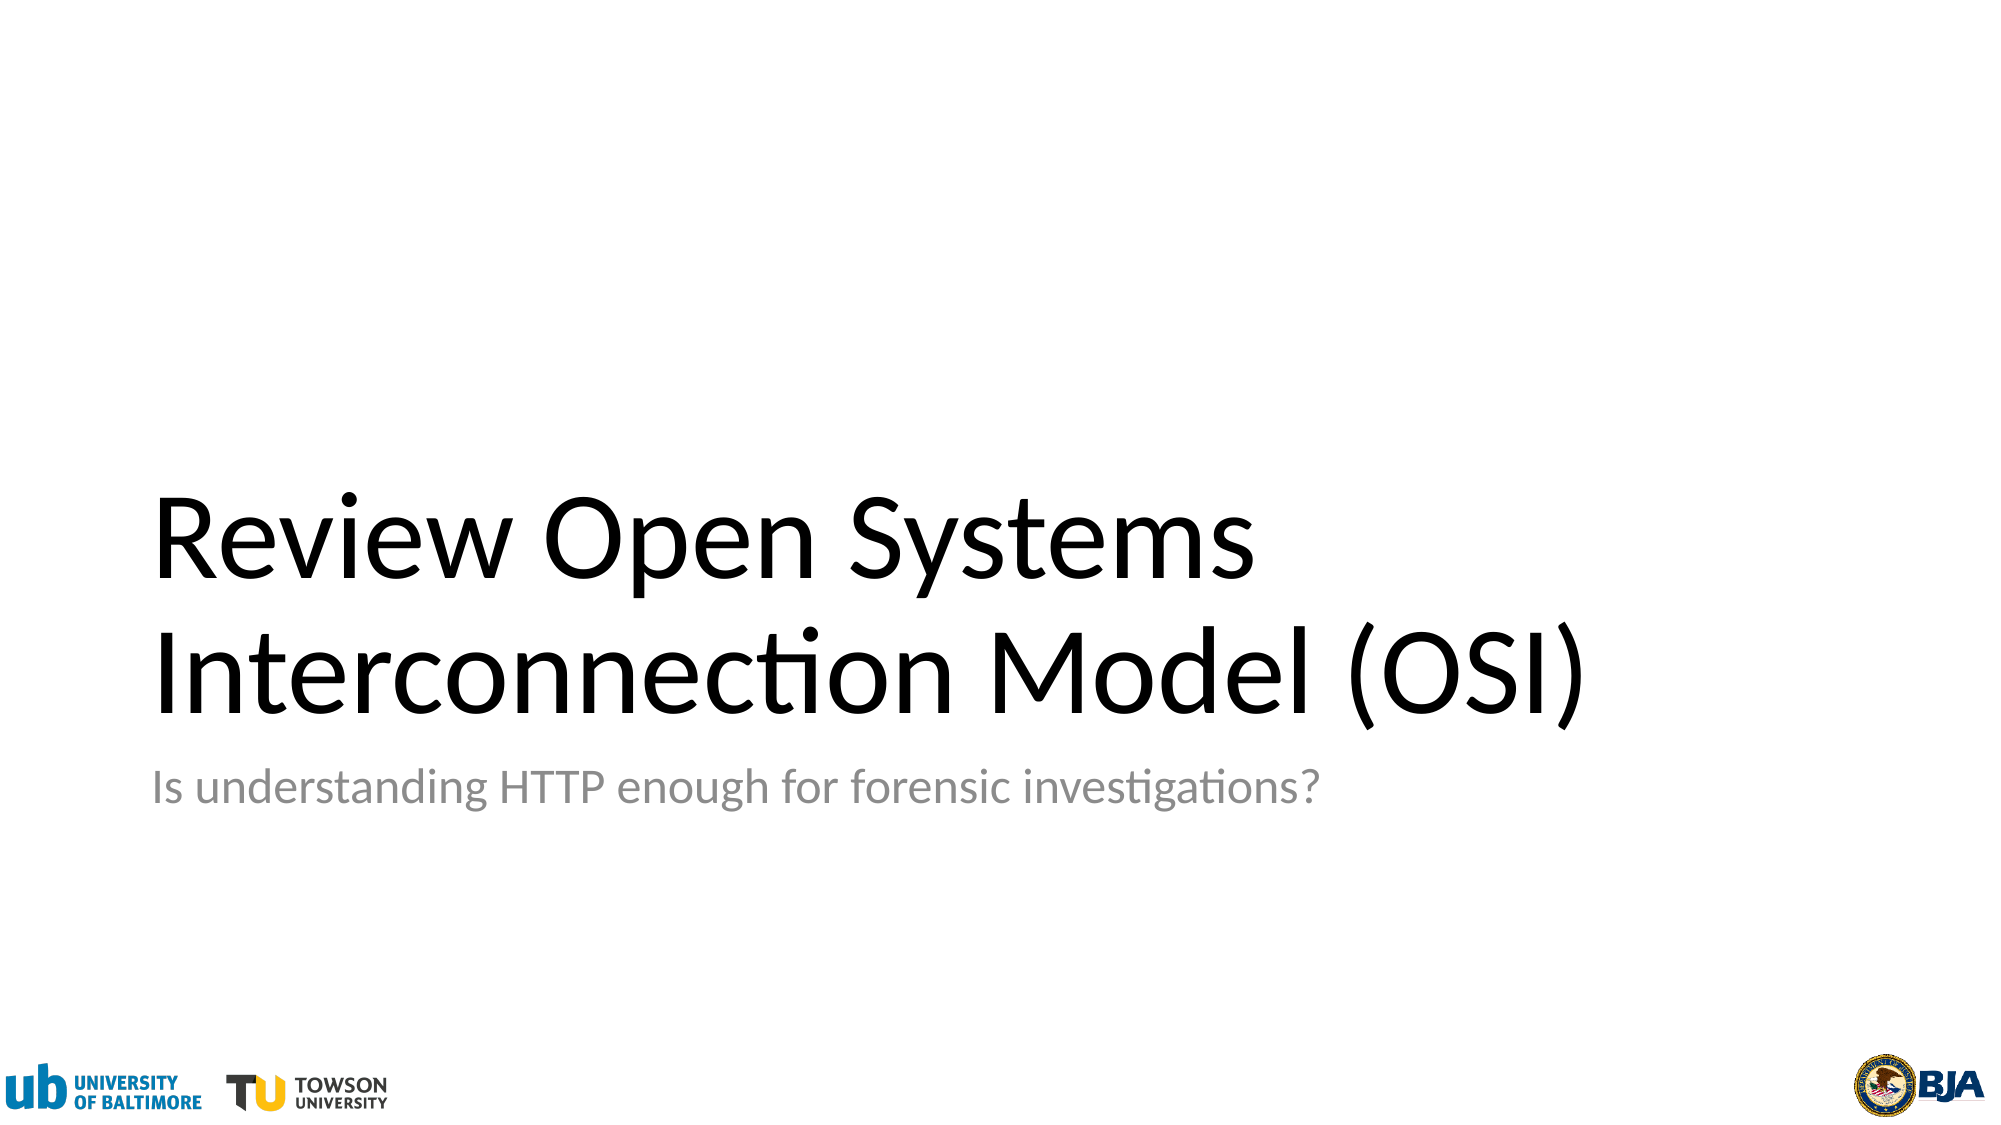

# Review Open Systems Interconnection Model (OSI)
Is understanding HTTP enough for forensic investigations?